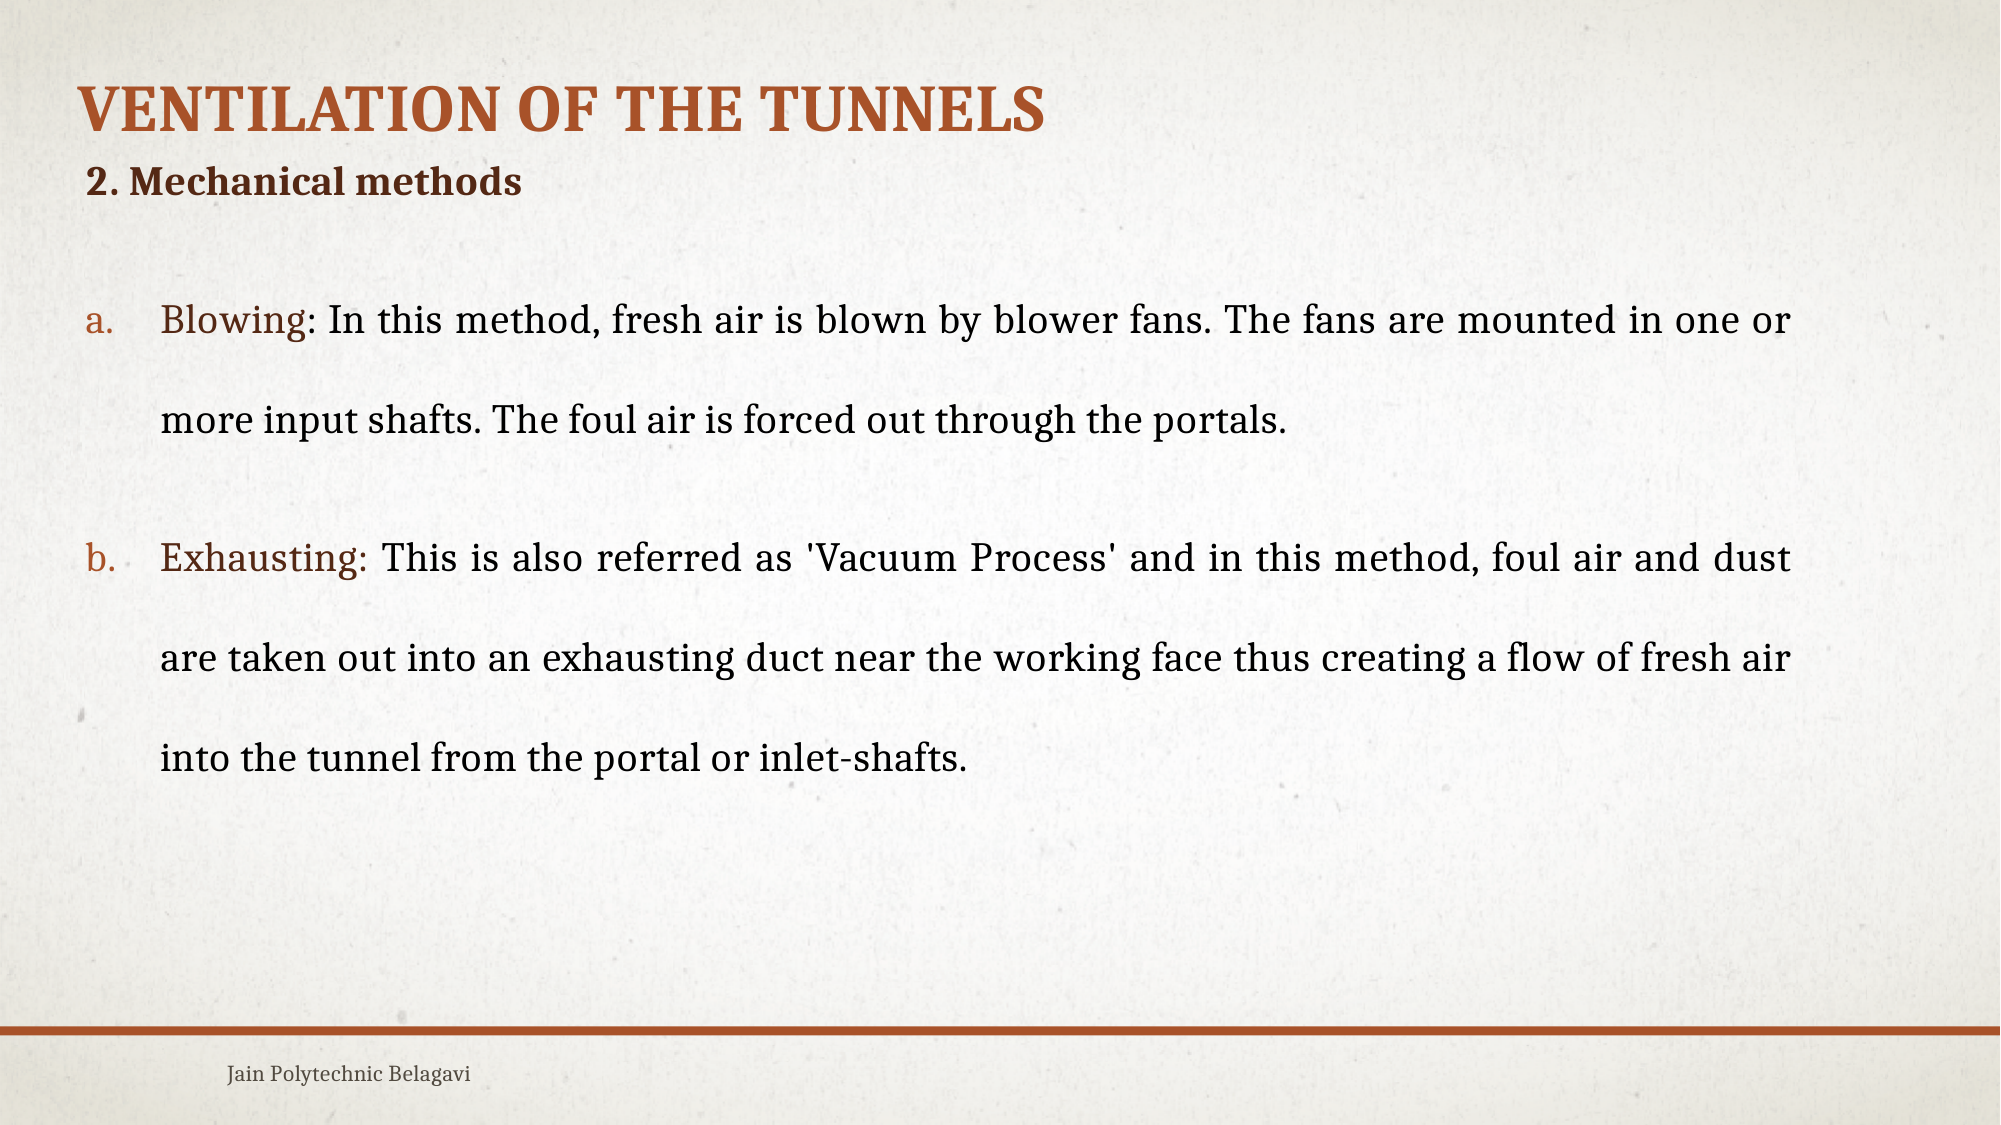

# VENTILATION OF THE TUNNELS
2. Mechanical methods
Blowing: In this method, fresh air is blown by blower fans. The fans are mounted in one or more input shafts. The foul air is forced out through the portals.
Exhausting: This is also referred as 'Vacuum Process' and in this method, foul air and dust are taken out into an exhausting duct near the working face thus creating a flow of fresh air into the tunnel from the portal or inlet-shafts.
Jain Polytechnic Belagavi